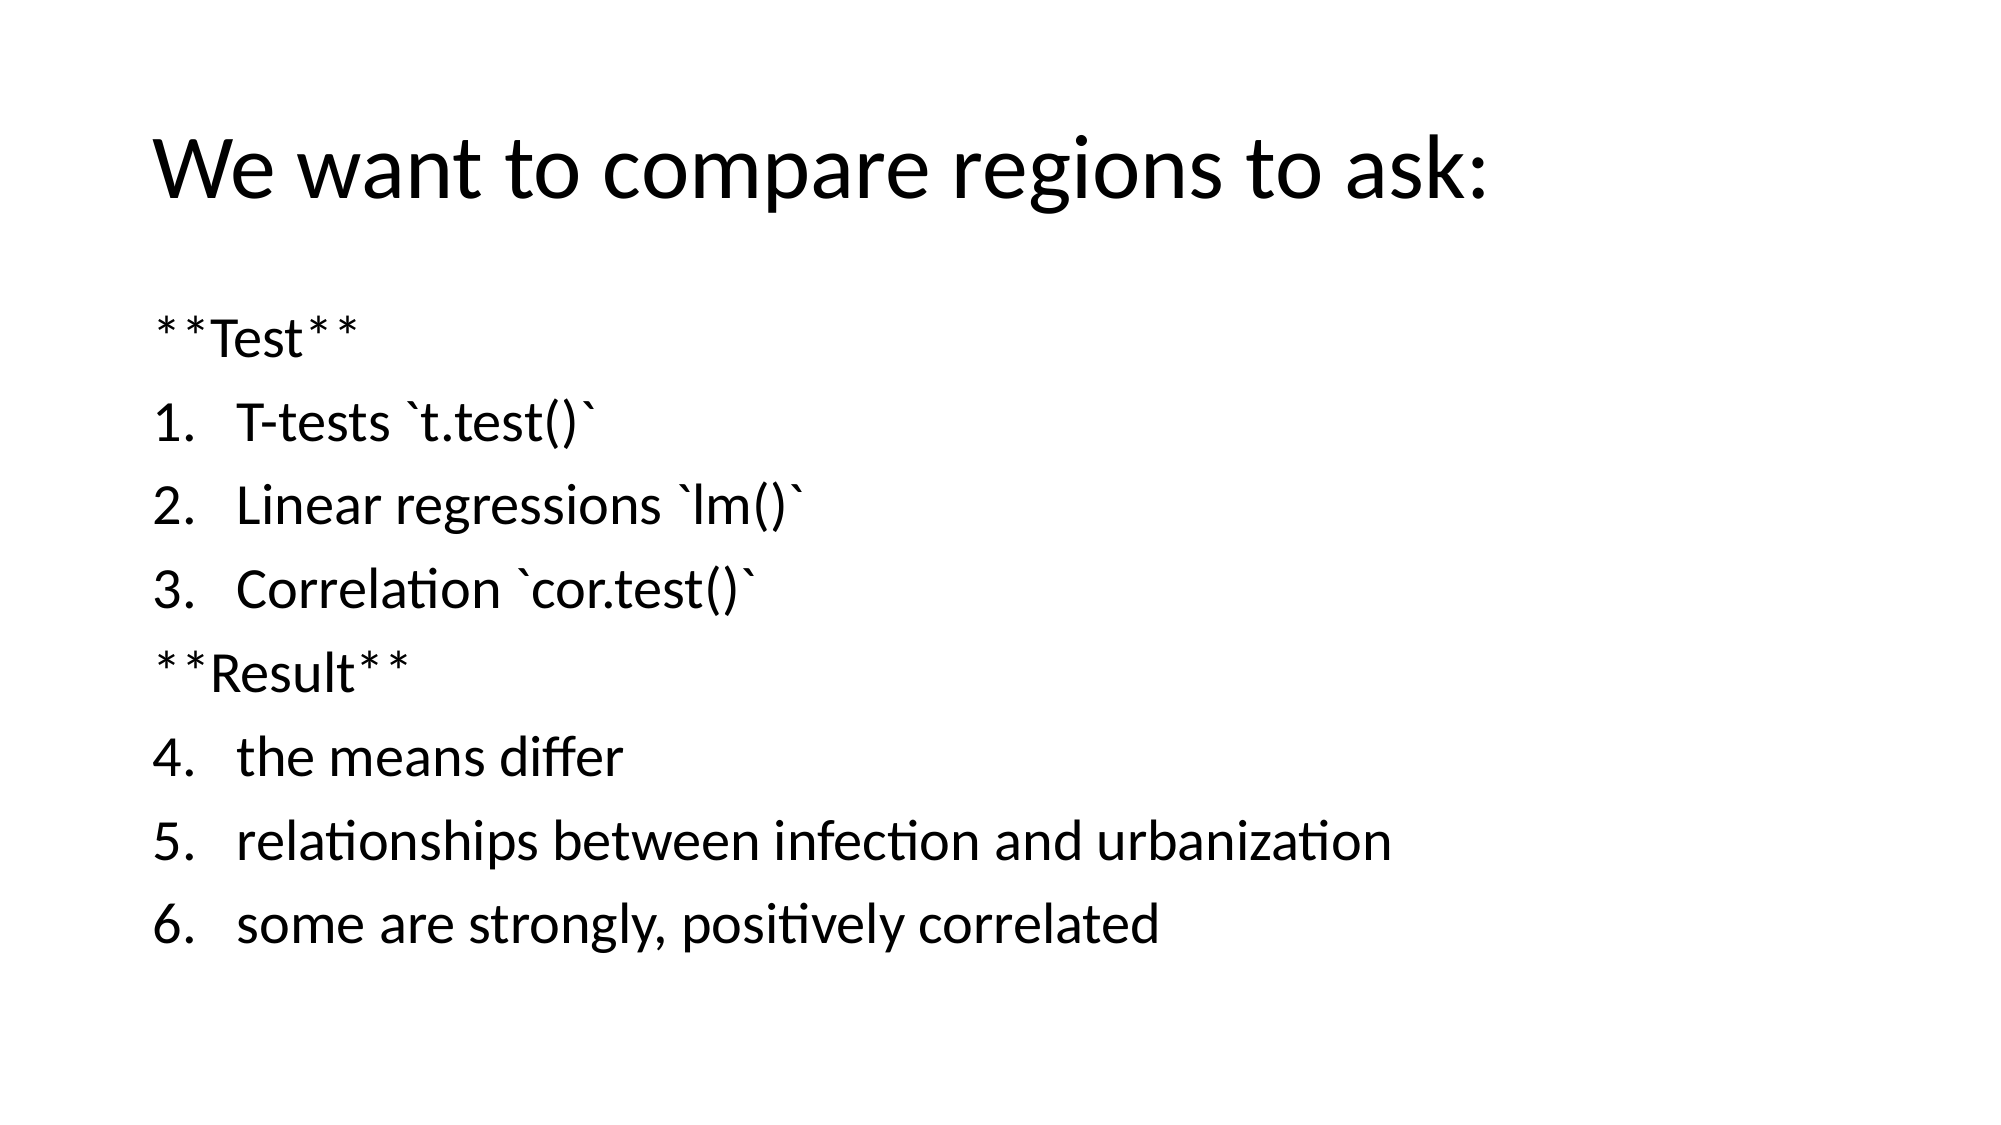

# We want to compare regions to ask:
**Test**
T-tests `t.test()`
Linear regressions `lm()`
Correlation `cor.test()`
**Result**
the means differ
relationships between infection and urbanization
some are strongly, positively correlated